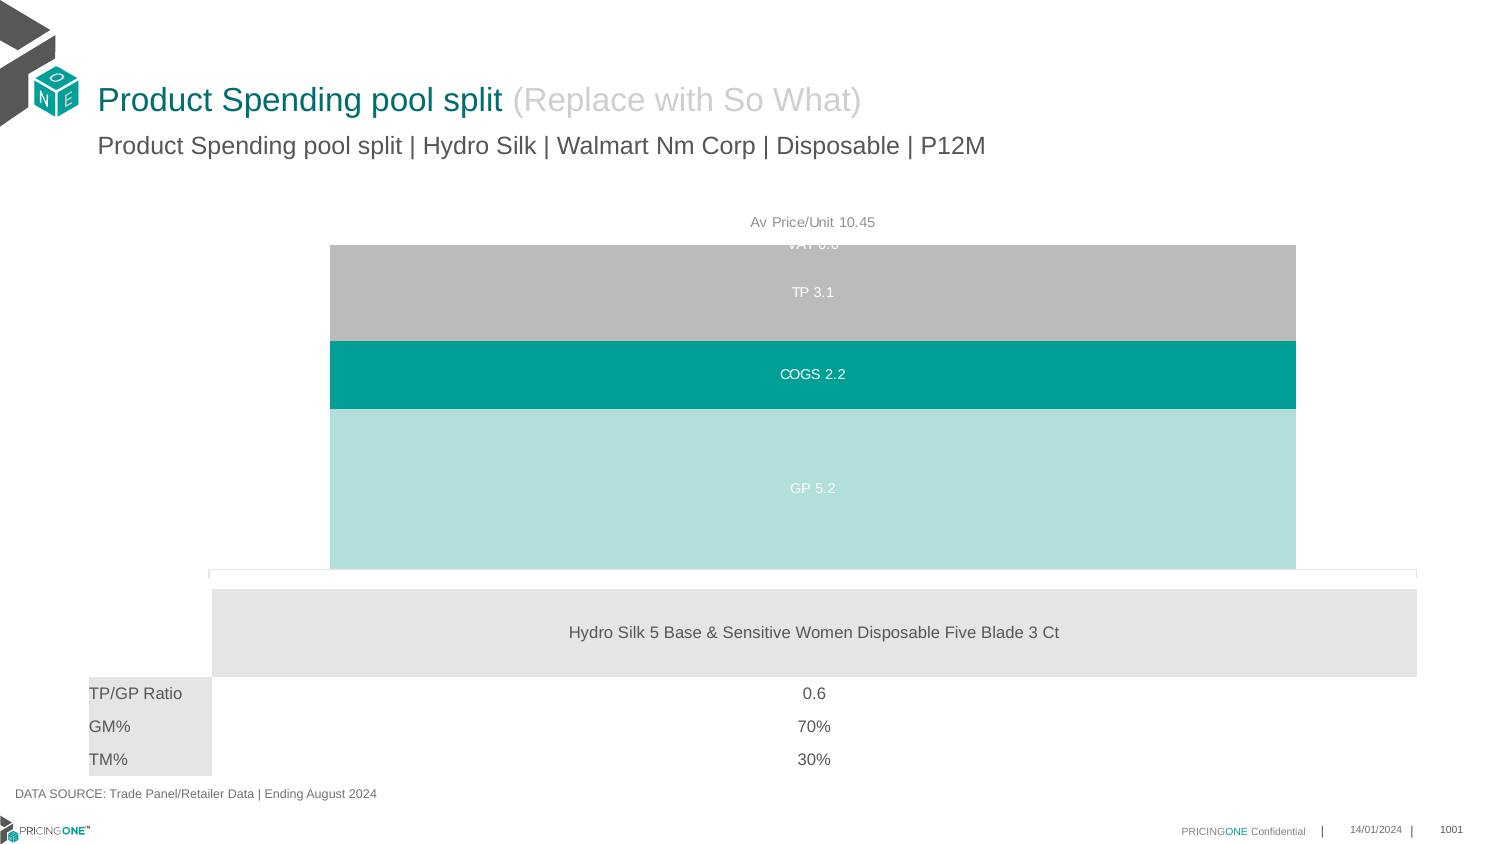

# Product Spending pool split (Replace with So What)
Product Spending pool split | Hydro Silk | Walmart Nm Corp | Disposable | P12M

### Chart

| Category | GP | COGS | TP | VAT |
|---|---|---|---|---|
| Av Price/Unit 10.45 | 5.177451122745048 | 2.180004106219251 | 3.0906335814305548 | 0.0 |
|  | Hydro Silk 5 Base & Sensitive Women Disposable Five Blade 3 Ct |
| --- | --- |
| TP/GP Ratio | 0.6 |
| GM% | 70% |
| TM% | 30% |
DATA SOURCE: Trade Panel/Retailer Data | Ending August 2024

14/01/2024
1001